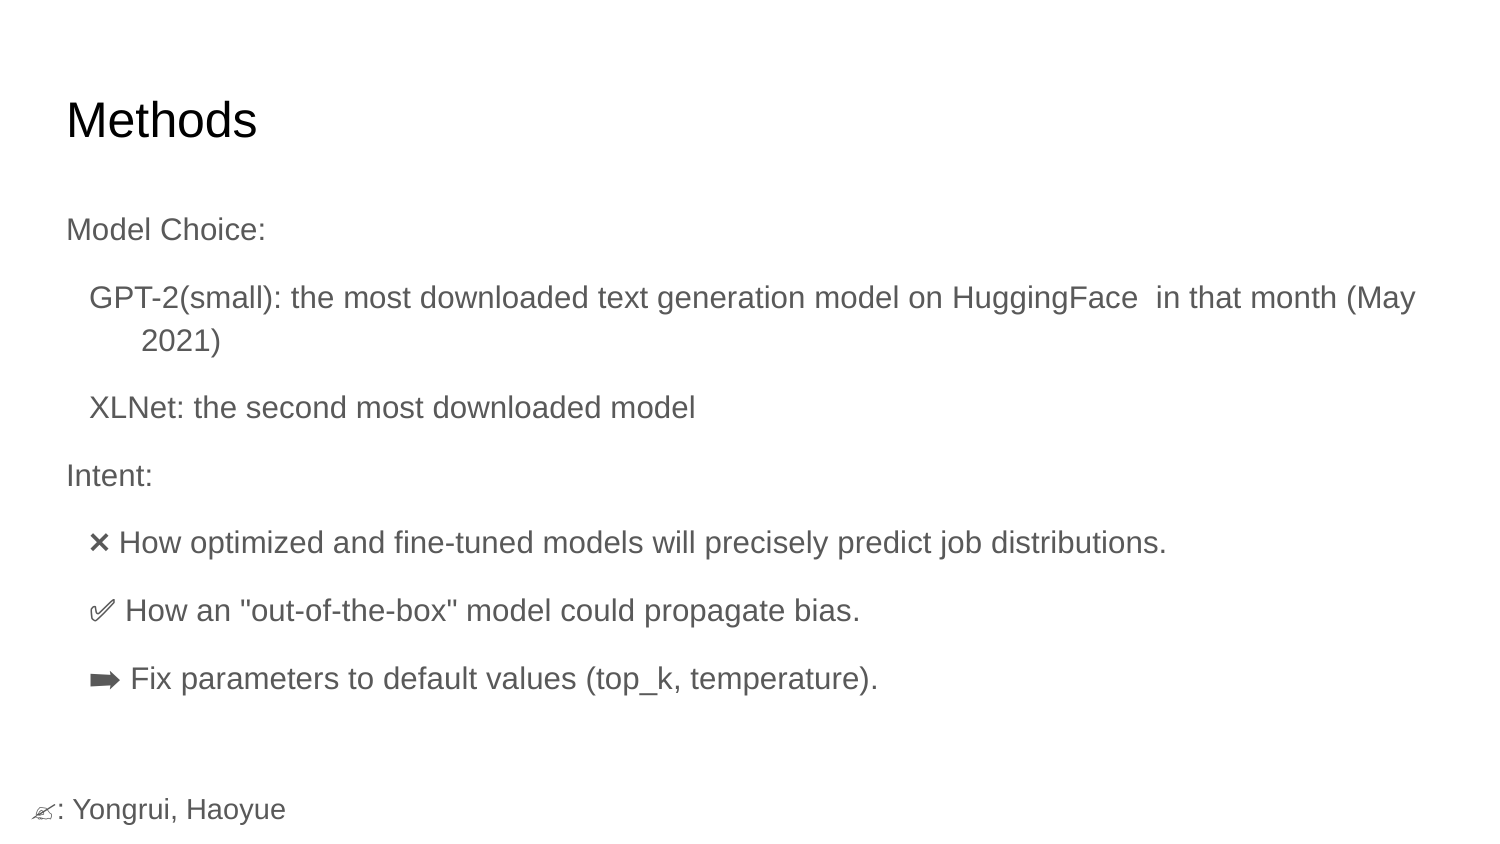

# Methods
Model Choice:
GPT-2(small): the most downloaded text generation model on HuggingFace  in that month (May 2021)
XLNet: the second most downloaded model
Intent:
❌ How optimized and fine-tuned models will precisely predict job distributions.
✅ How an "out-of-the-box" model could propagate bias.
➡️ Fix parameters to default values (top_k, temperature).
✍️: Yongrui, Haoyue